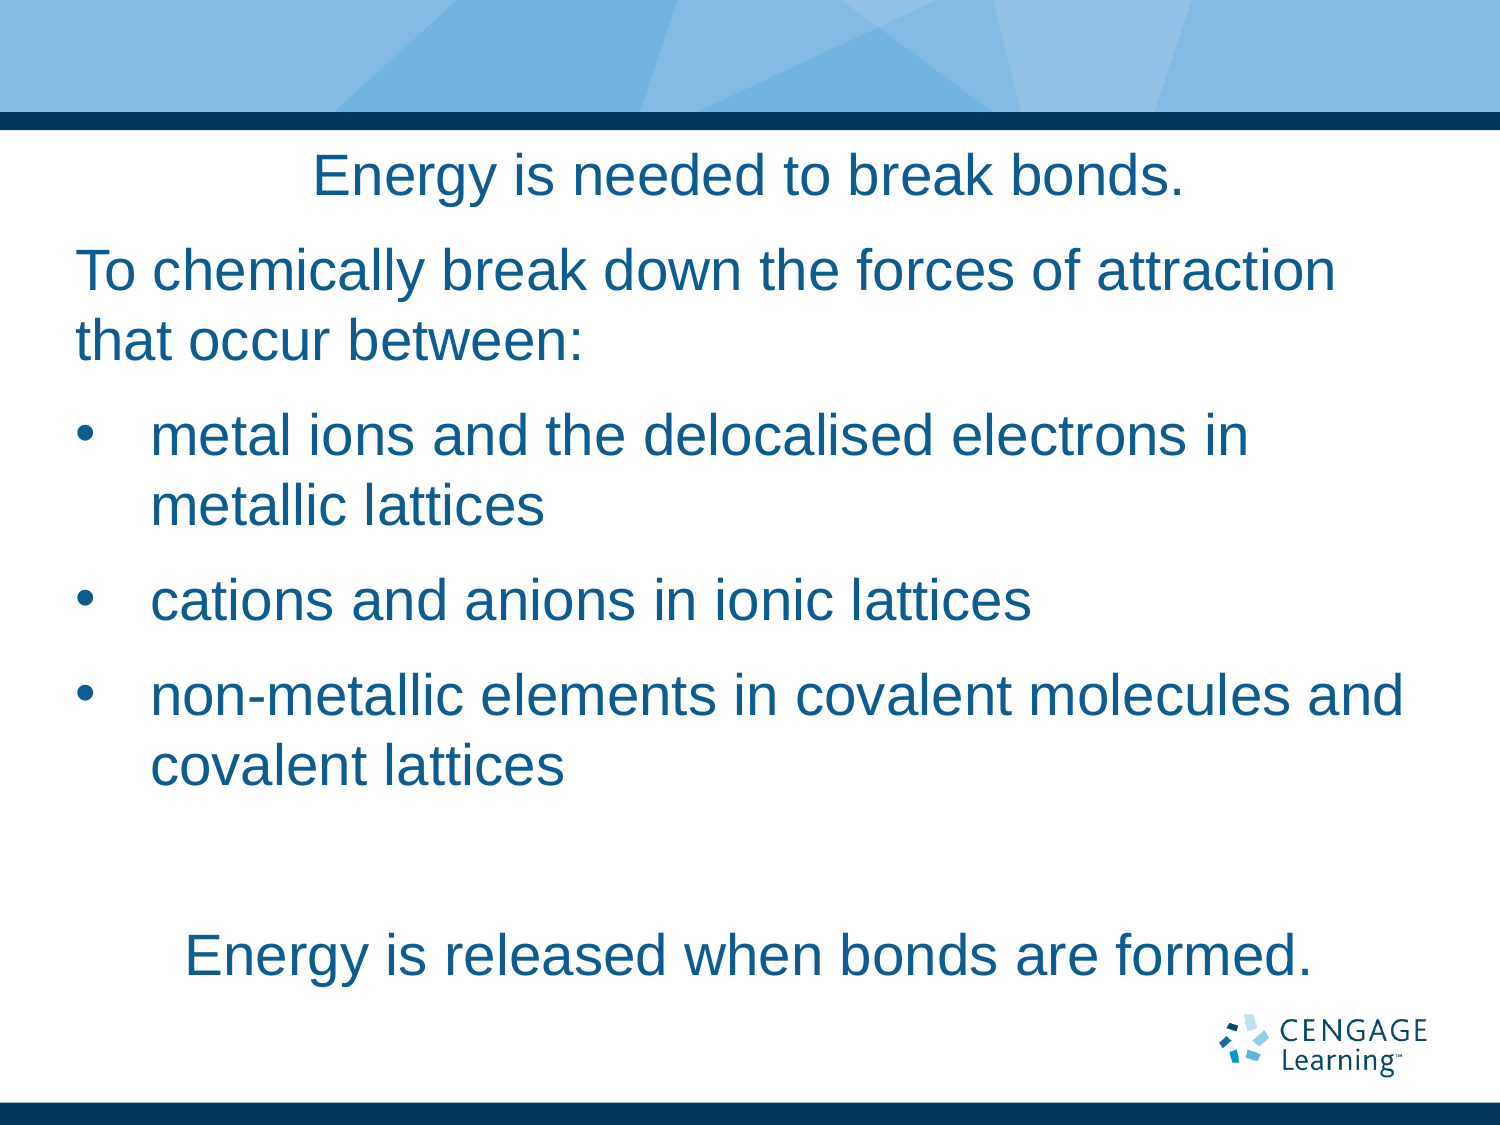

Energy is needed to break bonds.
To chemically break down the forces of attraction that occur between:
metal ions and the delocalised electrons in metallic lattices
cations and anions in ionic lattices
non-metallic elements in covalent molecules and covalent lattices

Energy is released when bonds are formed.